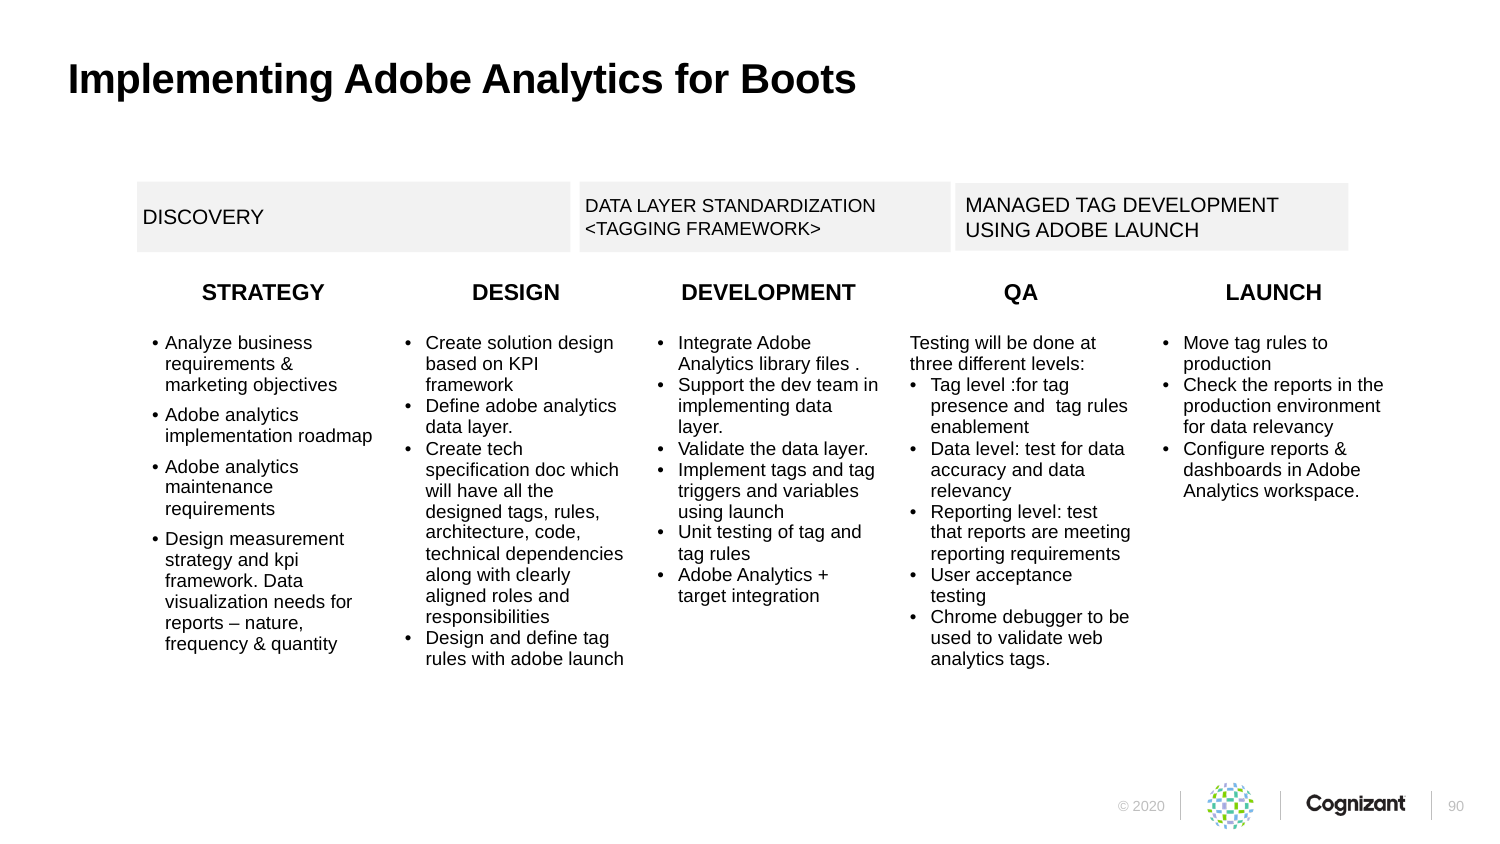

# Implementing Adobe Analytics for Boots

MANAGED TAG DEVELOPMENT
USING ADOBE LAUNCH
DATA LAYER STANDARDIZATION
<TAGGING FRAMEWORK>
DISCOVERY
| STRATEGY | DESIGN | DEVELOPMENT | QA | LAUNCH |
| --- | --- | --- | --- | --- |
| Analyze business requirements & marketing objectives Adobe analytics implementation roadmap Adobe analytics maintenance requirements Design measurement strategy and kpi framework. Data visualization needs for reports – nature, frequency & quantity | Create solution design based on KPI framework Define adobe analytics data layer. Create tech specification doc which will have all the designed tags, rules, architecture, code, technical dependencies along with clearly aligned roles and responsibilities Design and define tag rules with adobe launch | Integrate Adobe Analytics library files . Support the dev team in implementing data layer. Validate the data layer. Implement tags and tag triggers and variables using launch Unit testing of tag and tag rules Adobe Analytics + target integration | Testing will be done at three different levels: Tag level :for tag presence and tag rules enablement Data level: test for data accuracy and data relevancy Reporting level: test that reports are meeting reporting requirements User acceptance testing Chrome debugger to be used to validate web analytics tags. | Move tag rules to production Check the reports in the production environment for data relevancy Configure reports & dashboards in Adobe Analytics workspace. |
90
© 2020